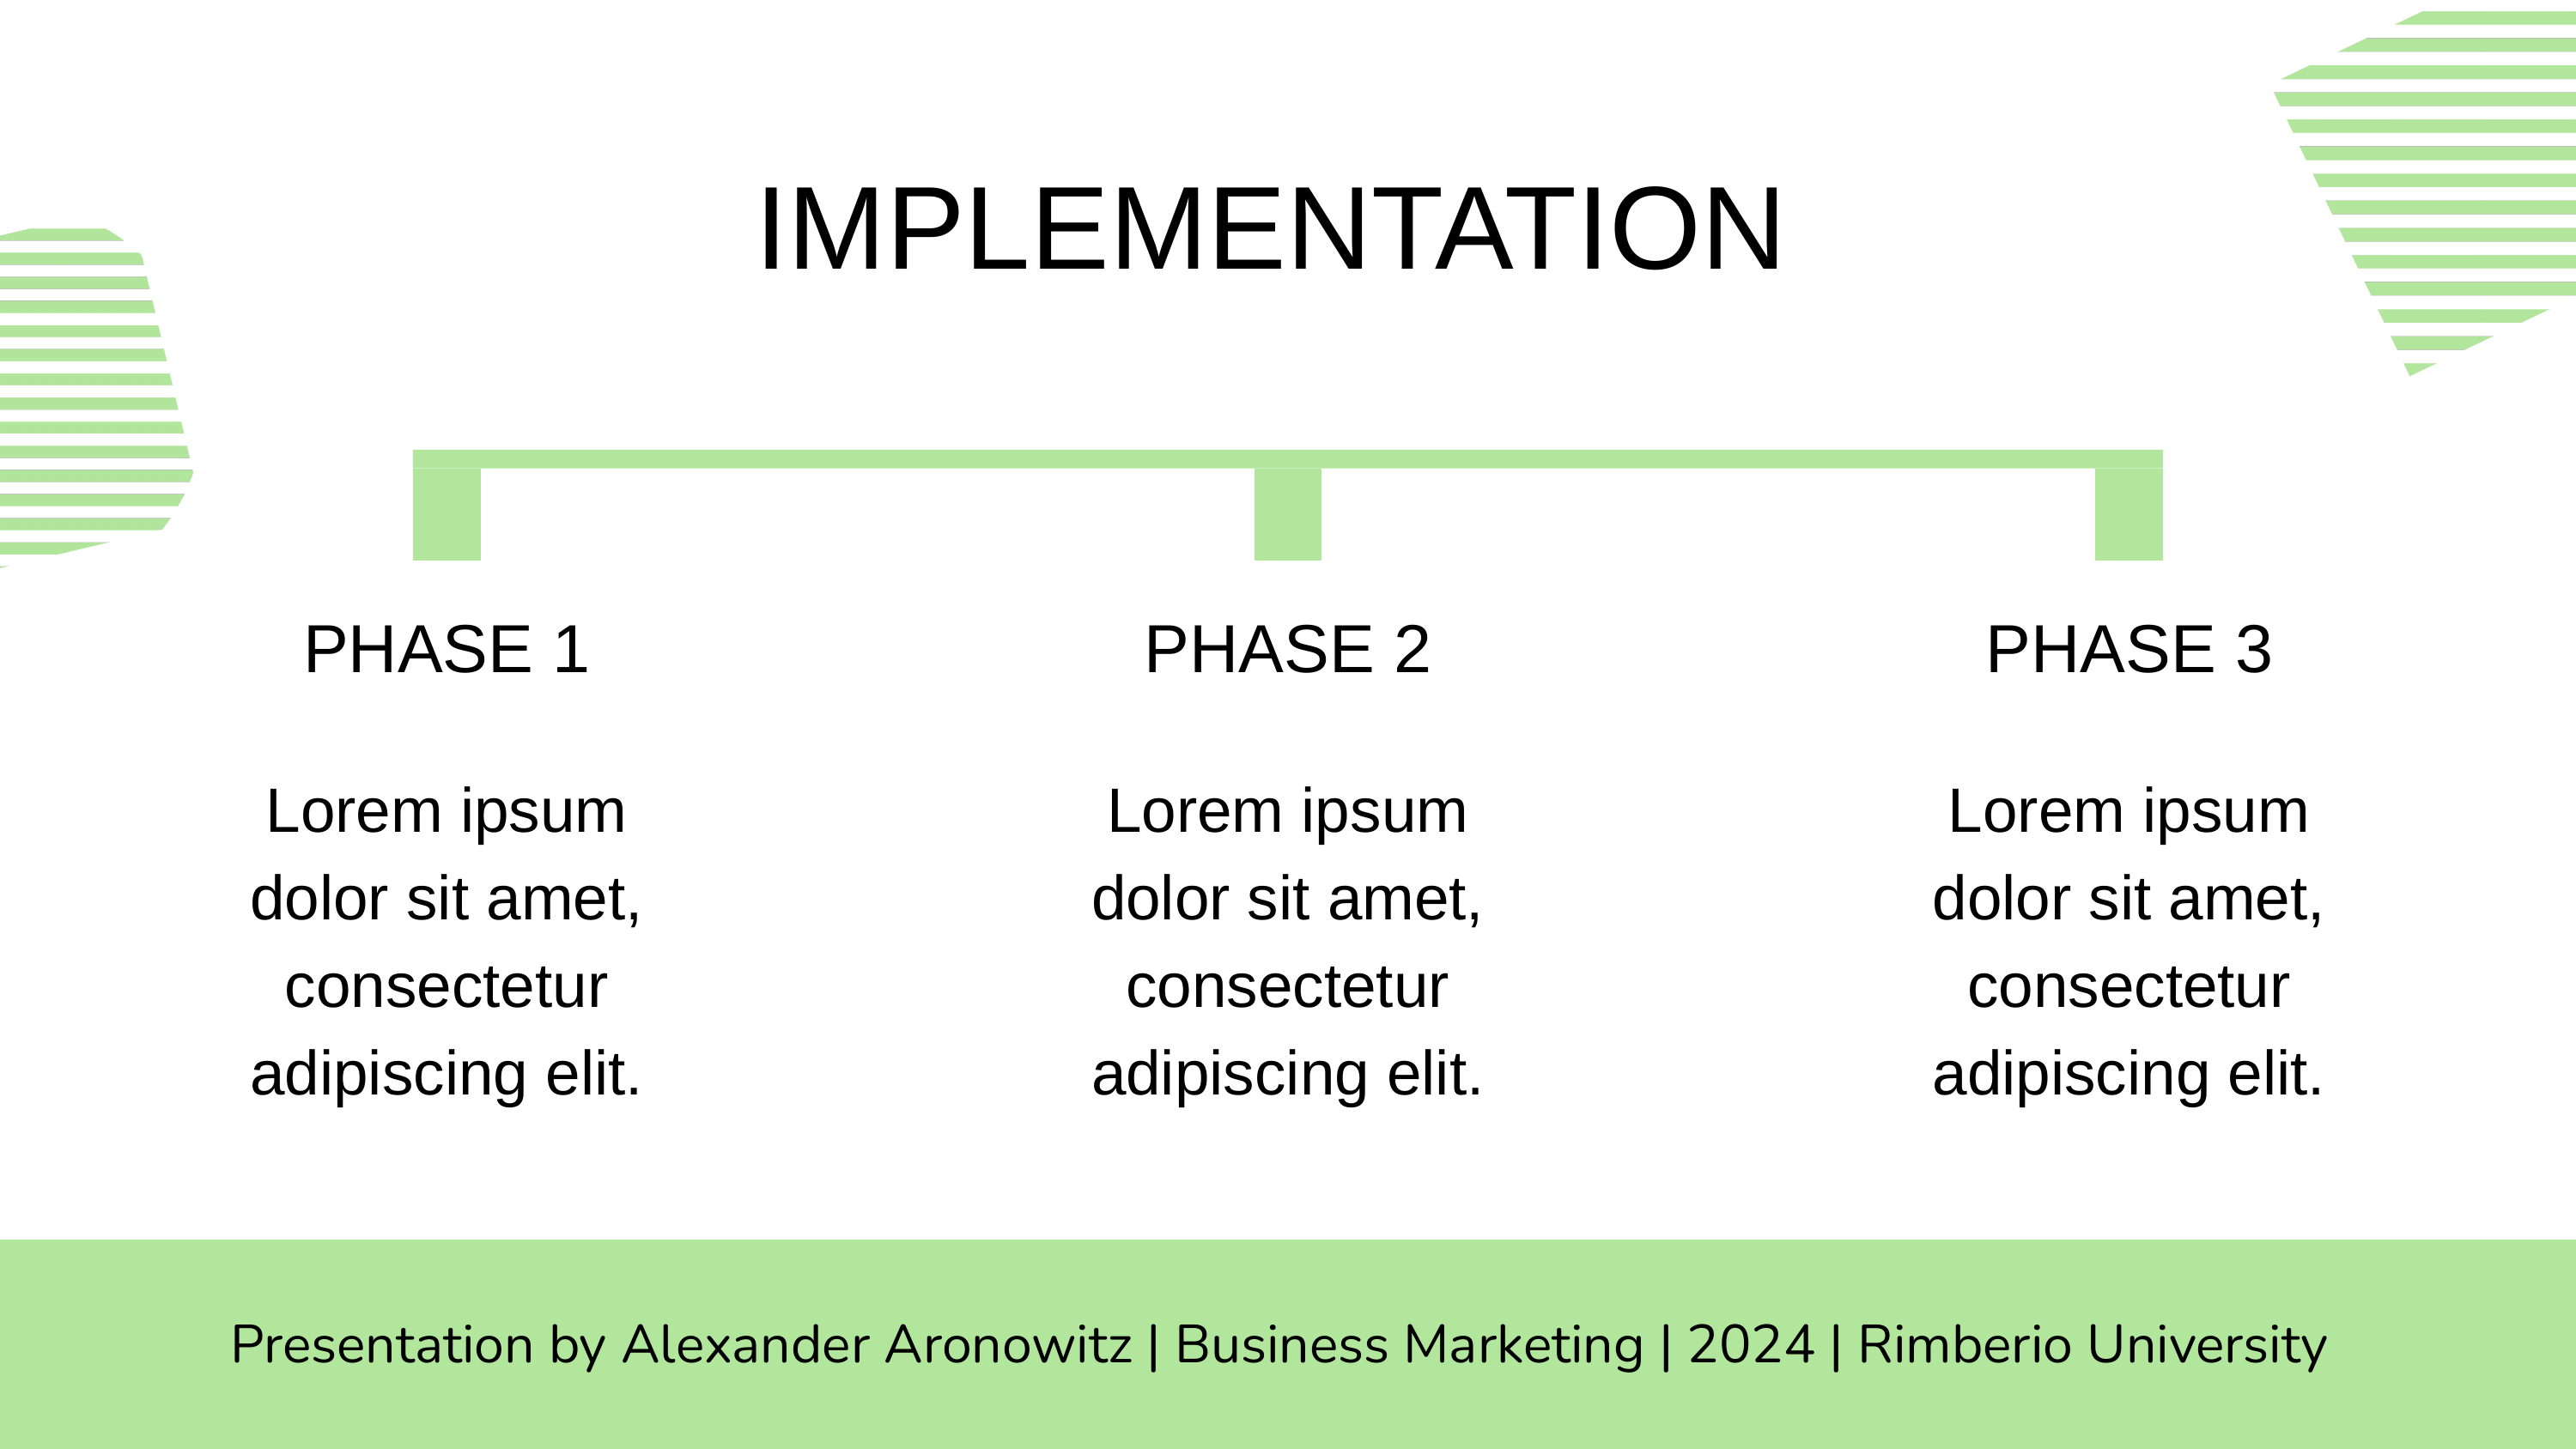

IMPLEMENTATION

PHASE 1
PHASE 2
PHASE 3
Lorem ipsum dolor sit amet, consectetur adipiscing elit.
Lorem ipsum dolor sit amet, consectetur adipiscing elit.
Lorem ipsum dolor sit amet, consectetur adipiscing elit.

Presentation by Alexander Aronowitz | Business Marketing | 2024 | Rimberio University